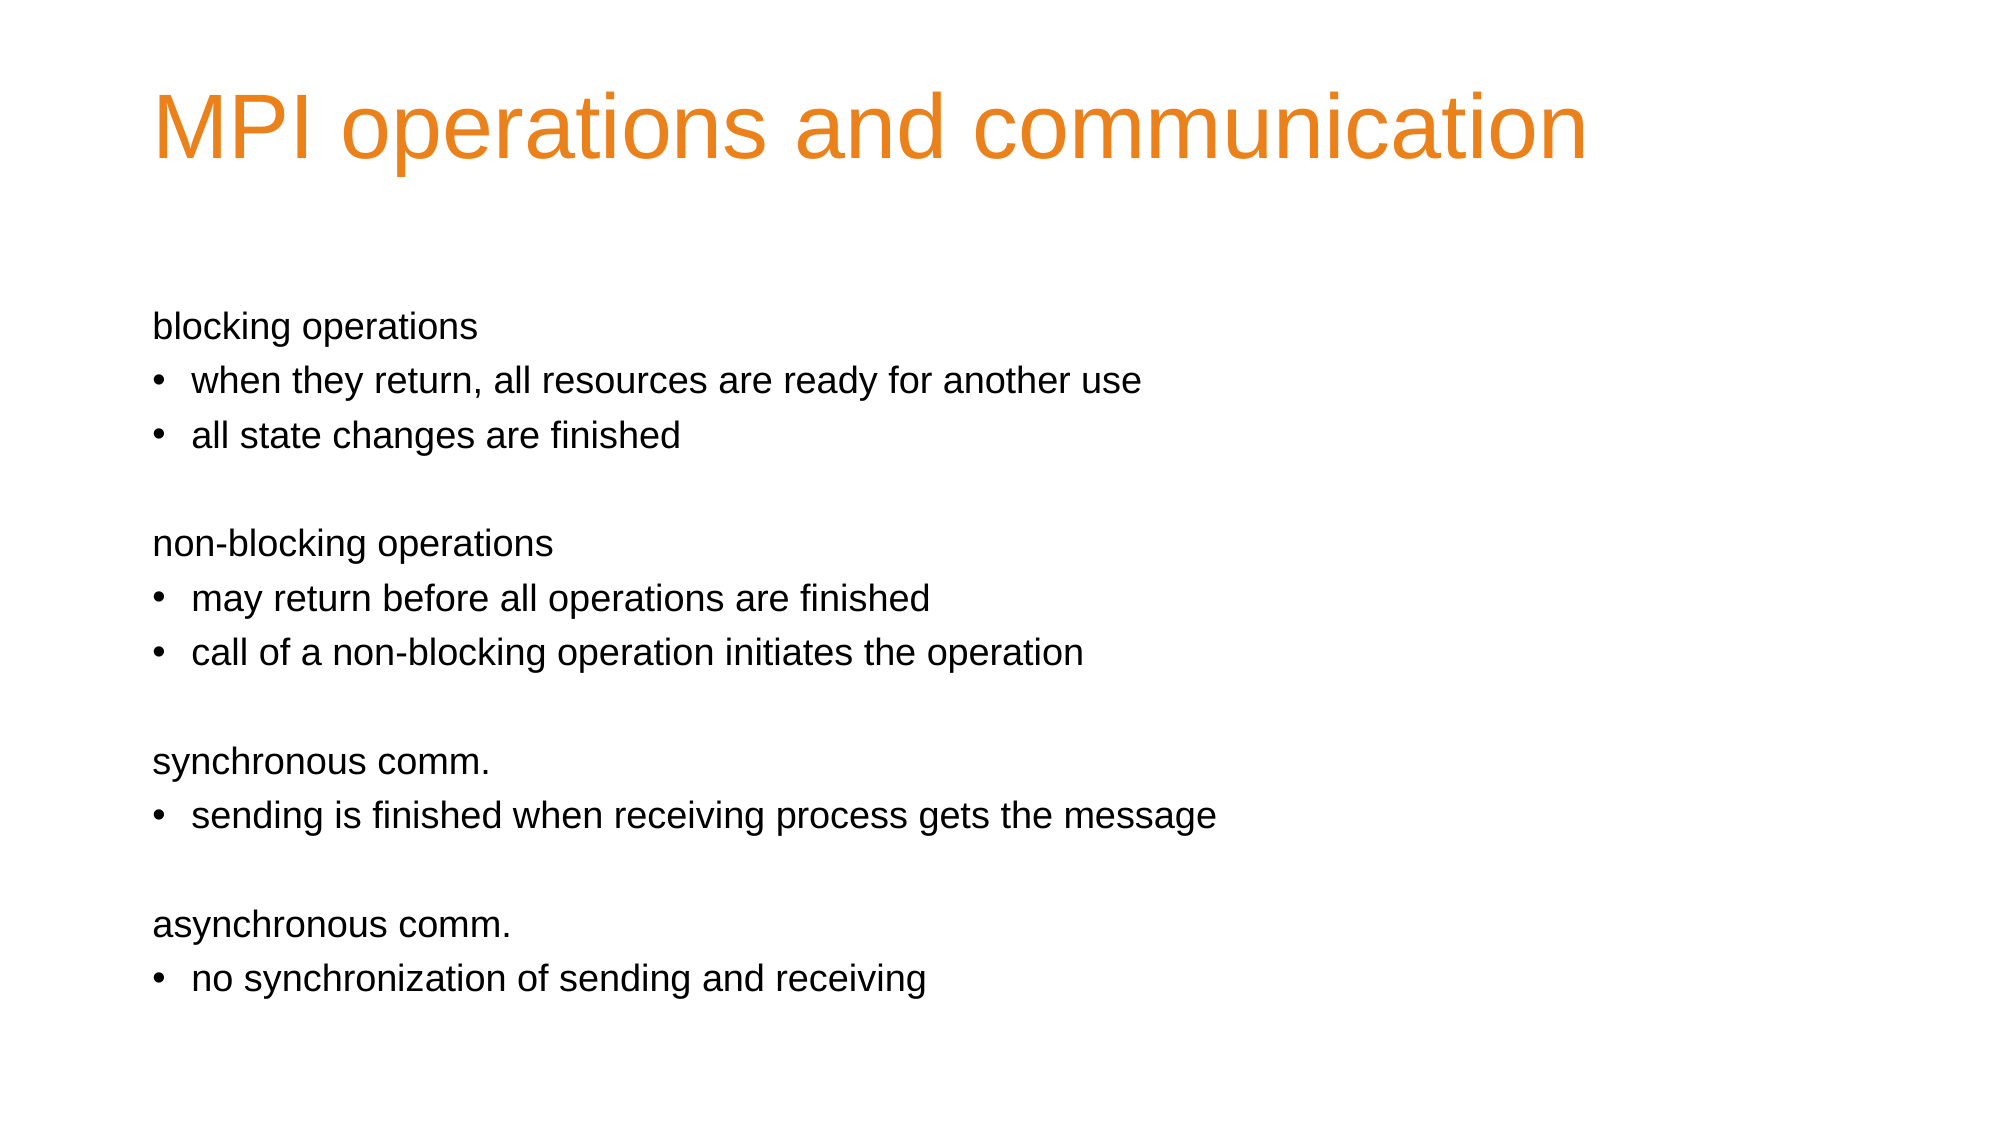

# MPI operations and communication
blocking operations
when they return, all resources are ready for another use
all state changes are finished

non-blocking operations
may return before all operations are finished
call of a non-blocking operation initiates the operation

synchronous comm.
sending is finished when receiving process gets the message

asynchronous comm.
no synchronization of sending and receiving